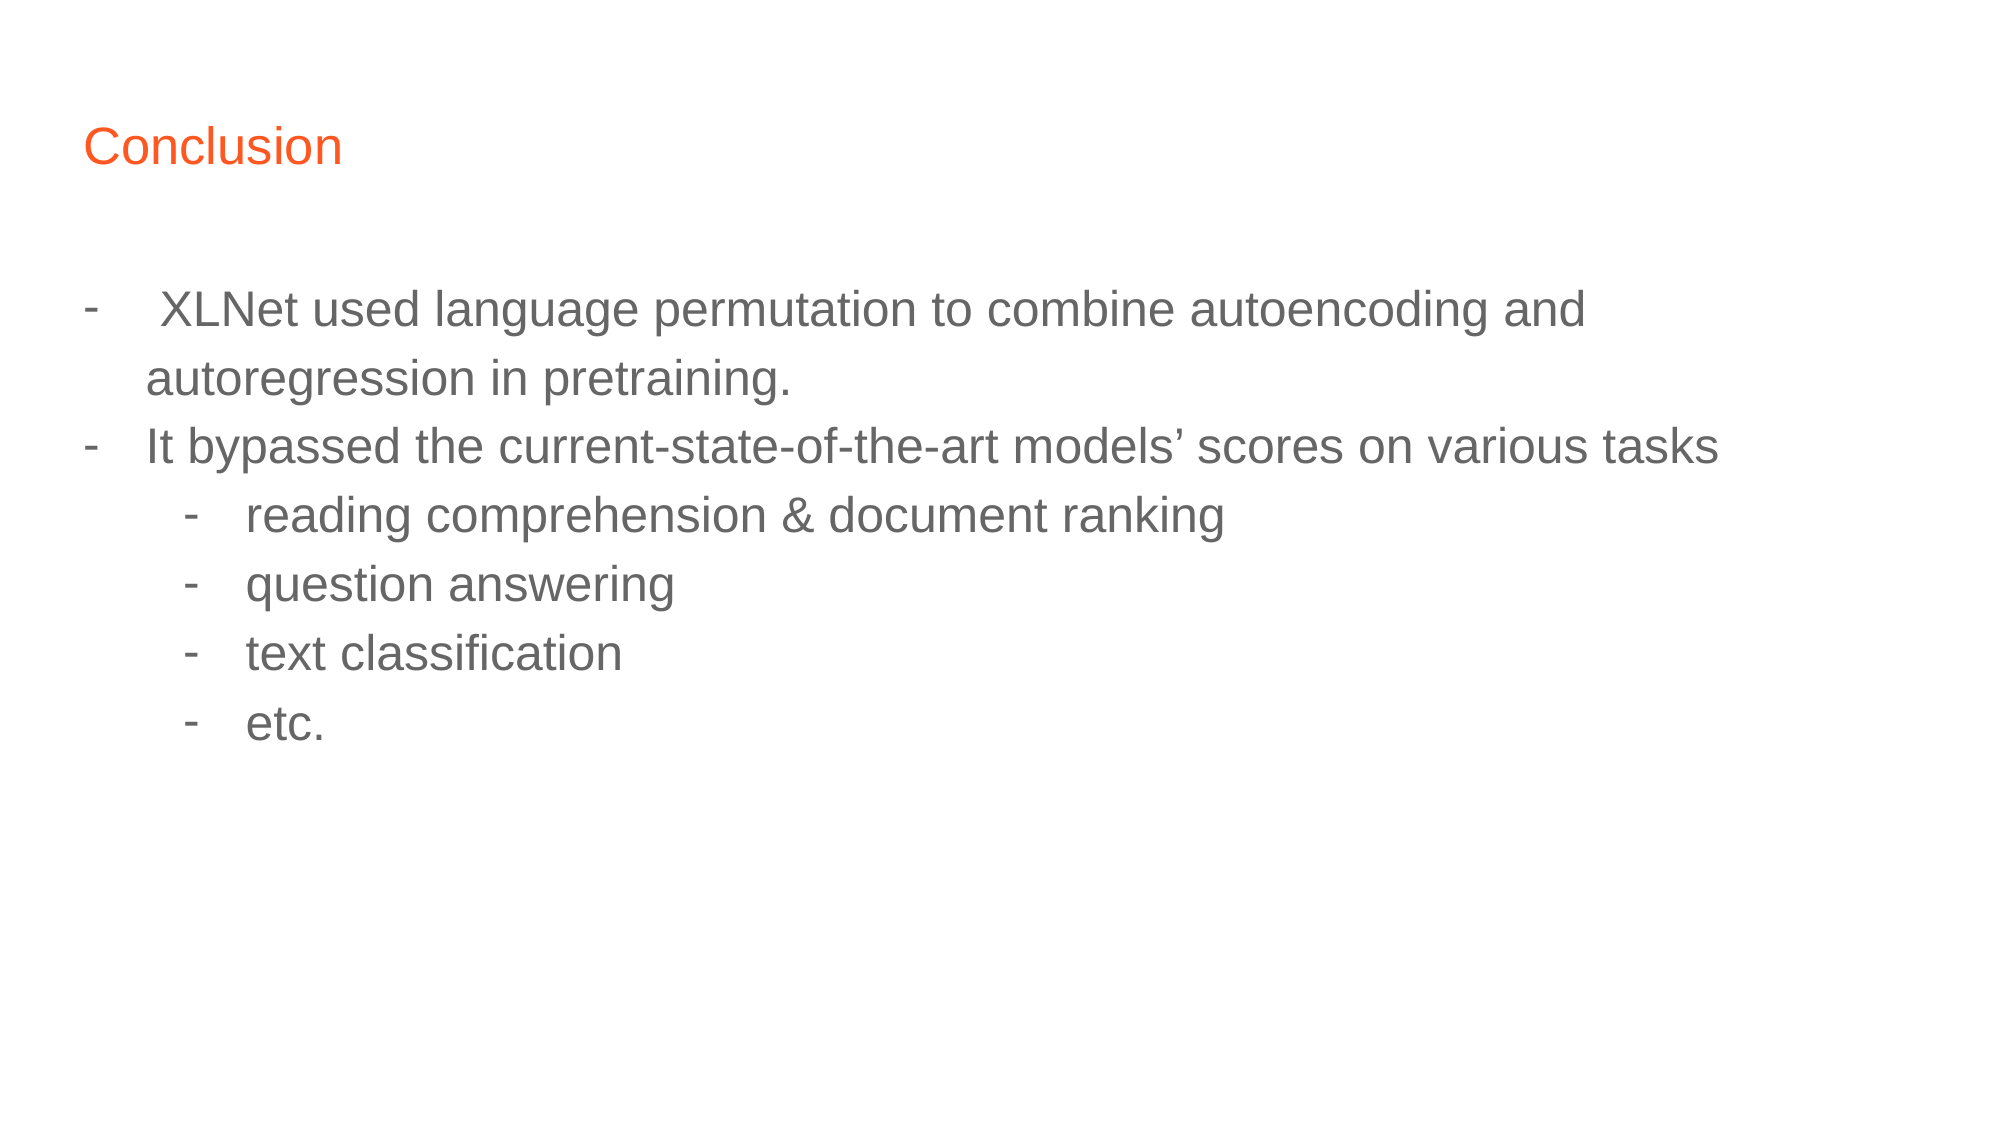

# Conclusion
 XLNet used language permutation to combine autoencoding and autoregression in pretraining.
It bypassed the current-state-of-the-art models’ scores on various tasks
reading comprehension & document ranking
question answering
text classification
etc.